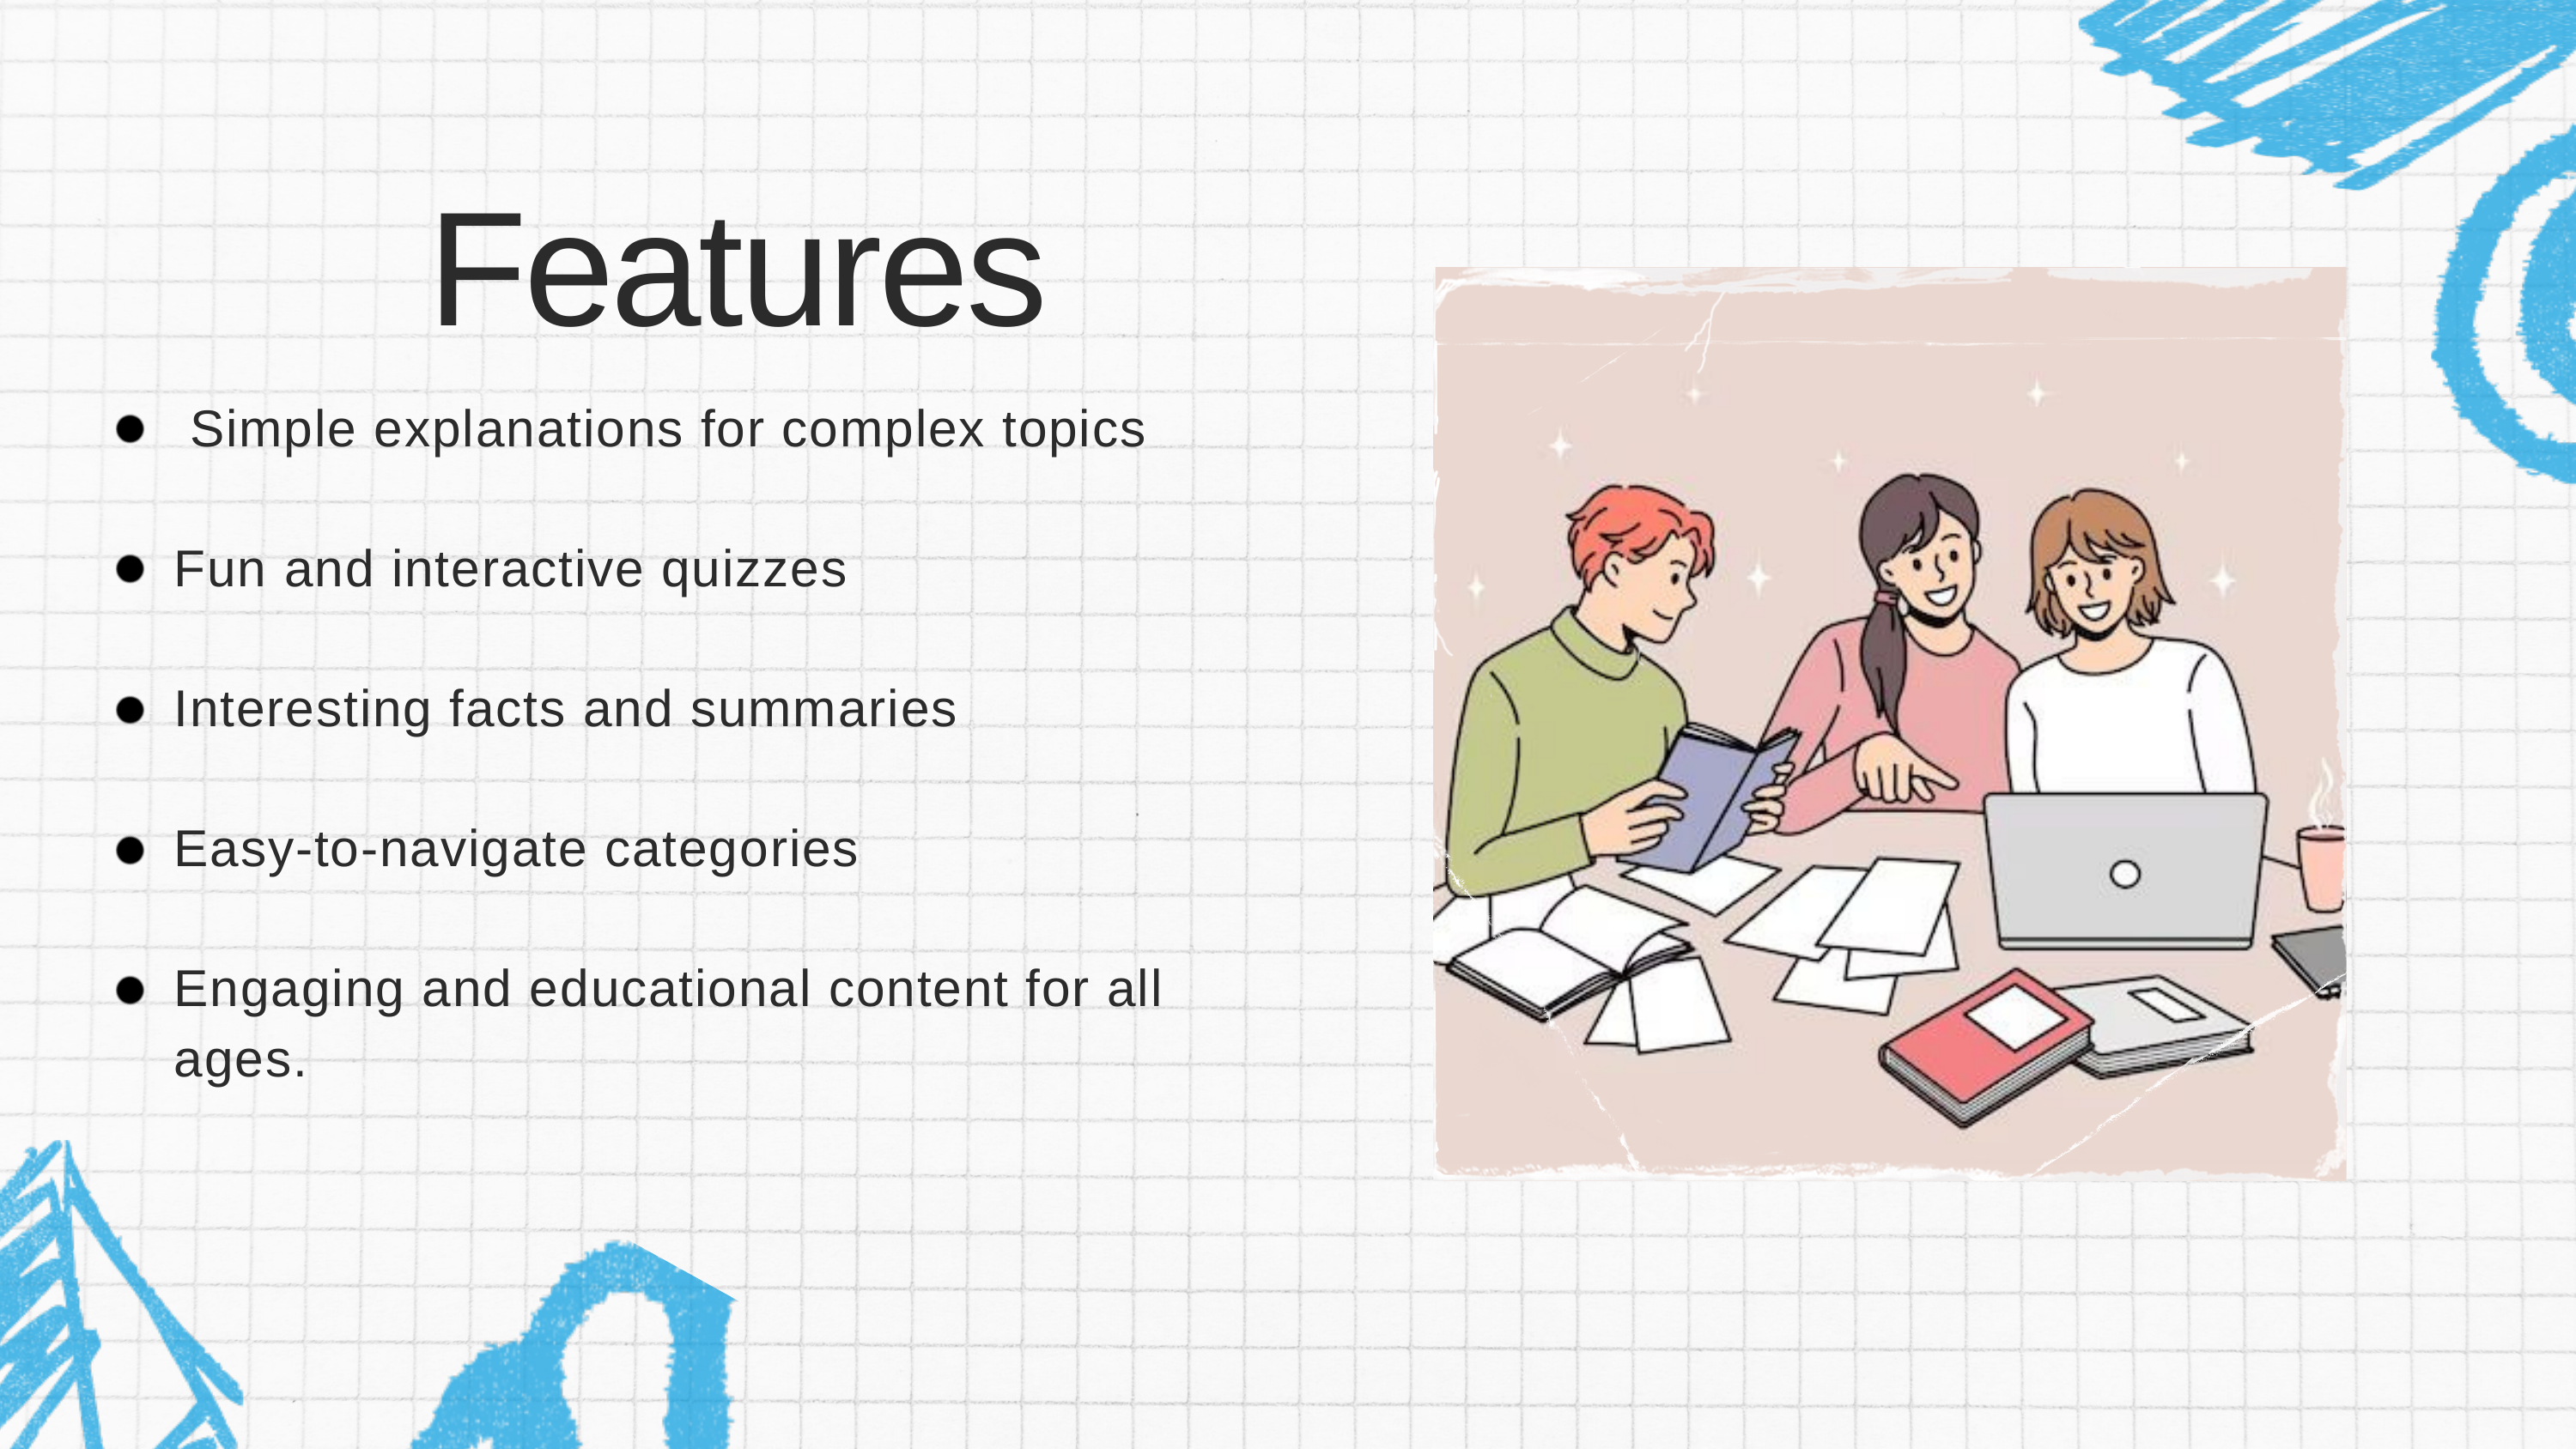

Features

 Simple explanations for complex topics

Fun and interactive quizzes

Interesting facts and summaries

Easy-to-navigate categories

Engaging and educational content for all ages.